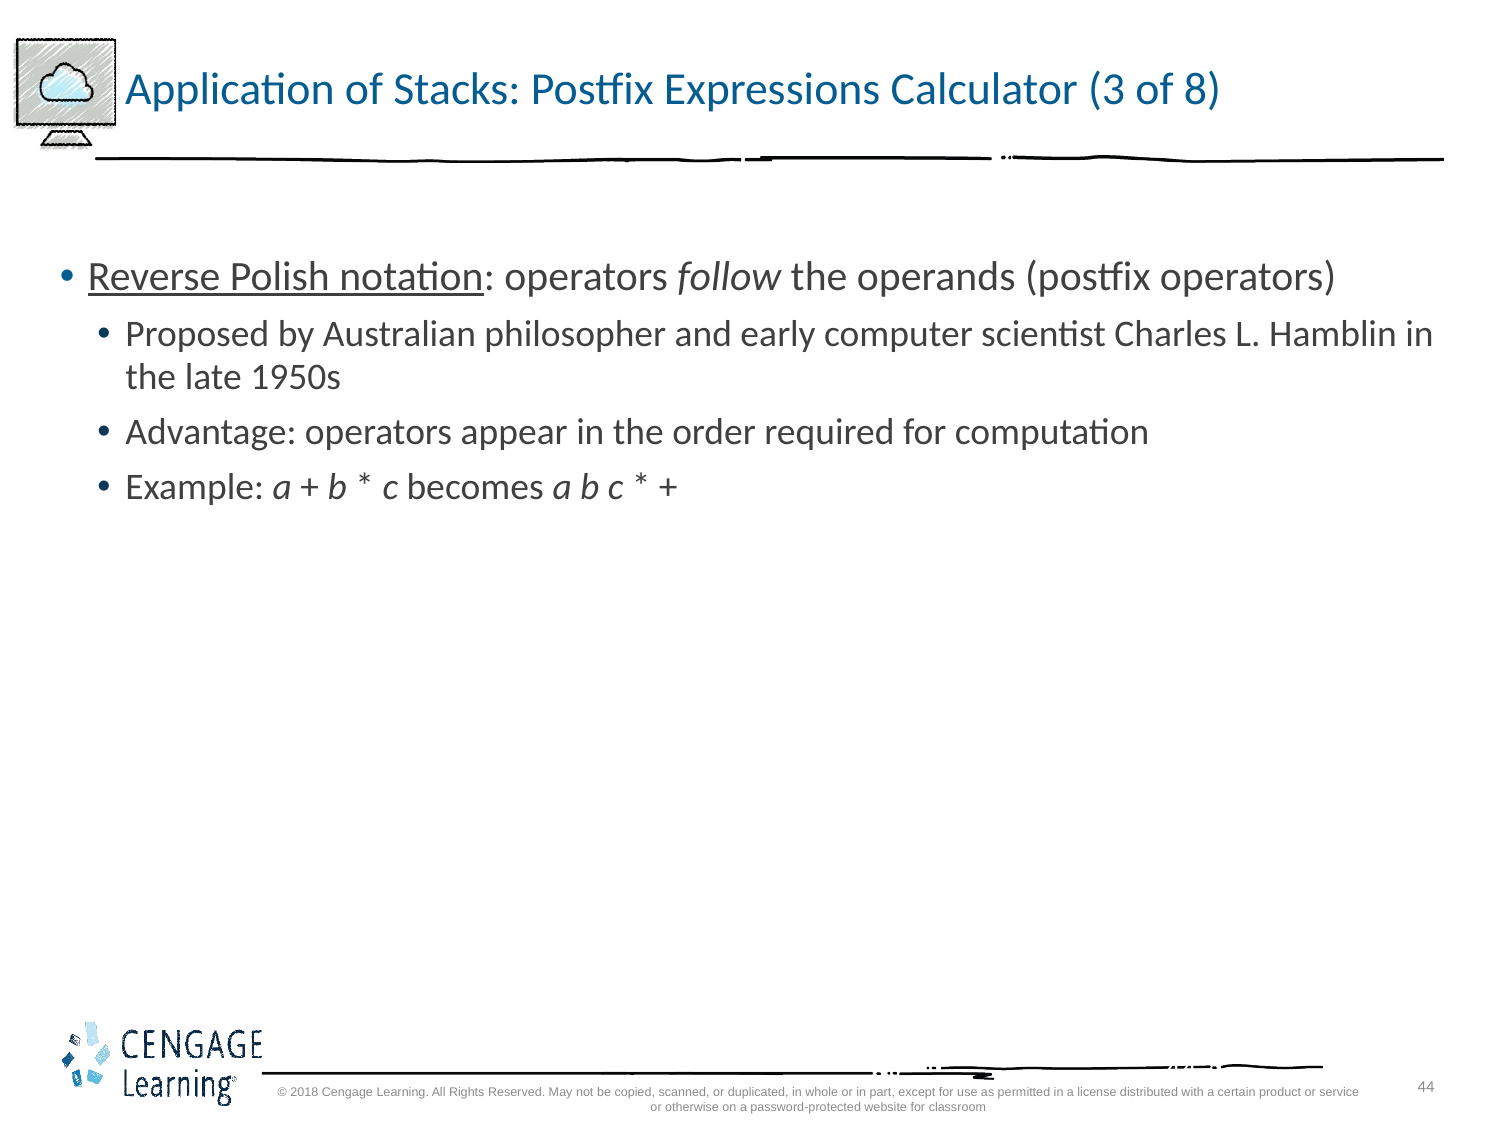

# Application of Stacks: Postfix Expressions Calculator (3 of 8)
Reverse Polish notation: operators follow the operands (postfix operators)
Proposed by Australian philosopher and early computer scientist Charles L. Hamblin in the late 1950s
Advantage: operators appear in the order required for computation
Example: a + b * c becomes a b c * +
44
© 2018 Cengage Learning. All Rights Reserved. May not be copied, scanned, or duplicated, in whole or in part, except for use as permitted in a license distributed with a certain product or service or otherwise on a password-protected website for classroom